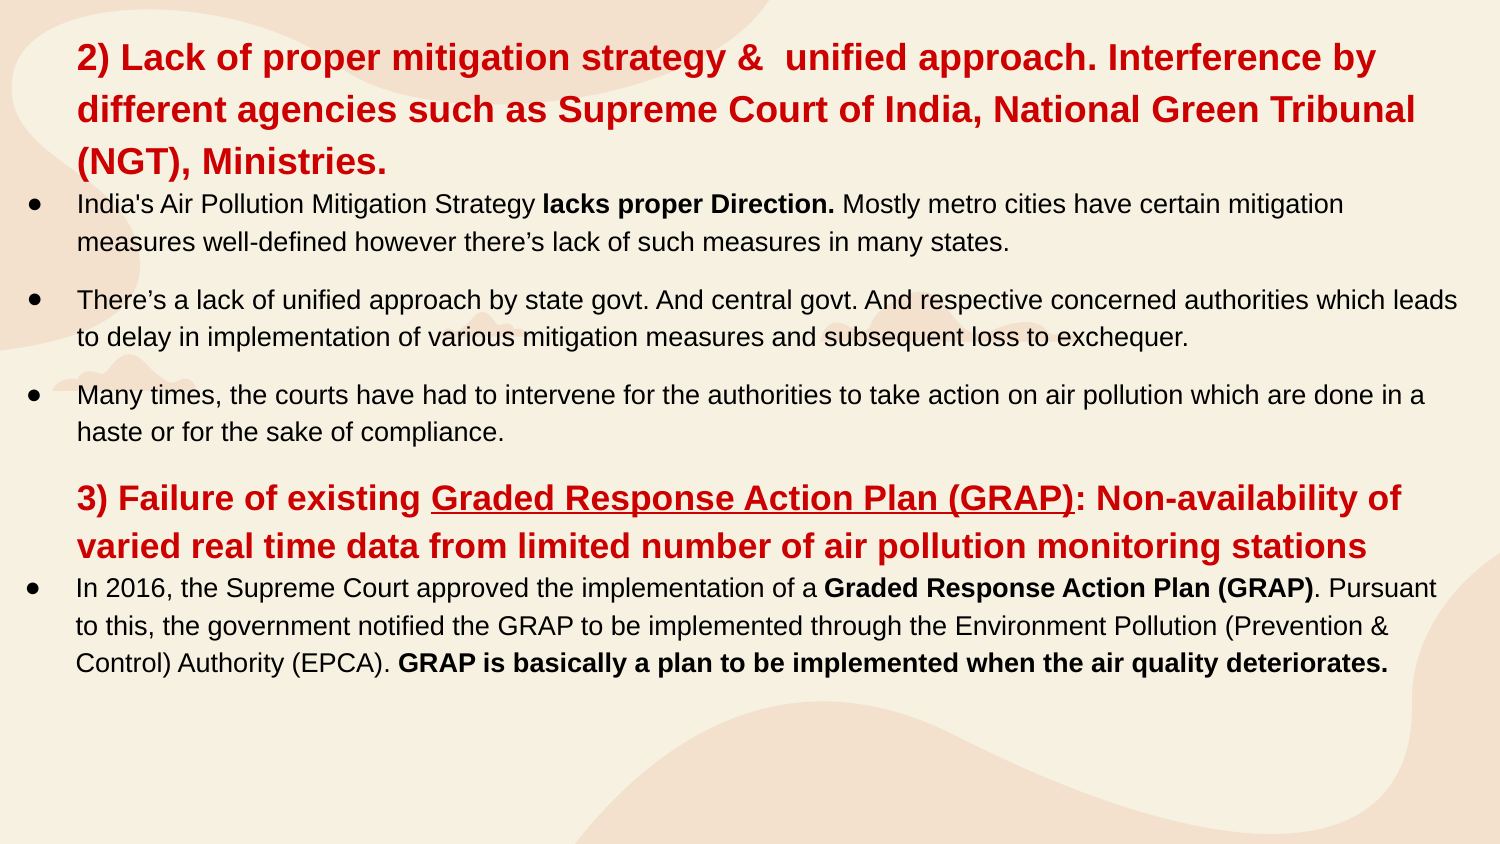

2) Lack of proper mitigation strategy &  unified approach. Interference by different agencies such as Supreme Court of India, National Green Tribunal (NGT), Ministries.
India's Air Pollution Mitigation Strategy lacks proper Direction. Mostly metro cities have certain mitigation measures well-defined however there’s lack of such measures in many states.
There’s a lack of unified approach by state govt. And central govt. And respective concerned authorities which leads to delay in implementation of various mitigation measures and subsequent loss to exchequer.
Many times, the courts have had to intervene for the authorities to take action on air pollution which are done in a haste or for the sake of compliance.
3) Failure of existing Graded Response Action Plan (GRAP): Non-availability of varied real time data from limited number of air pollution monitoring stations
In 2016, the Supreme Court approved the implementation of a Graded Response Action Plan (GRAP). Pursuant to this, the government notified the GRAP to be implemented through the Environment Pollution (Prevention & Control) Authority (EPCA). GRAP is basically a plan to be implemented when the air quality deteriorates.